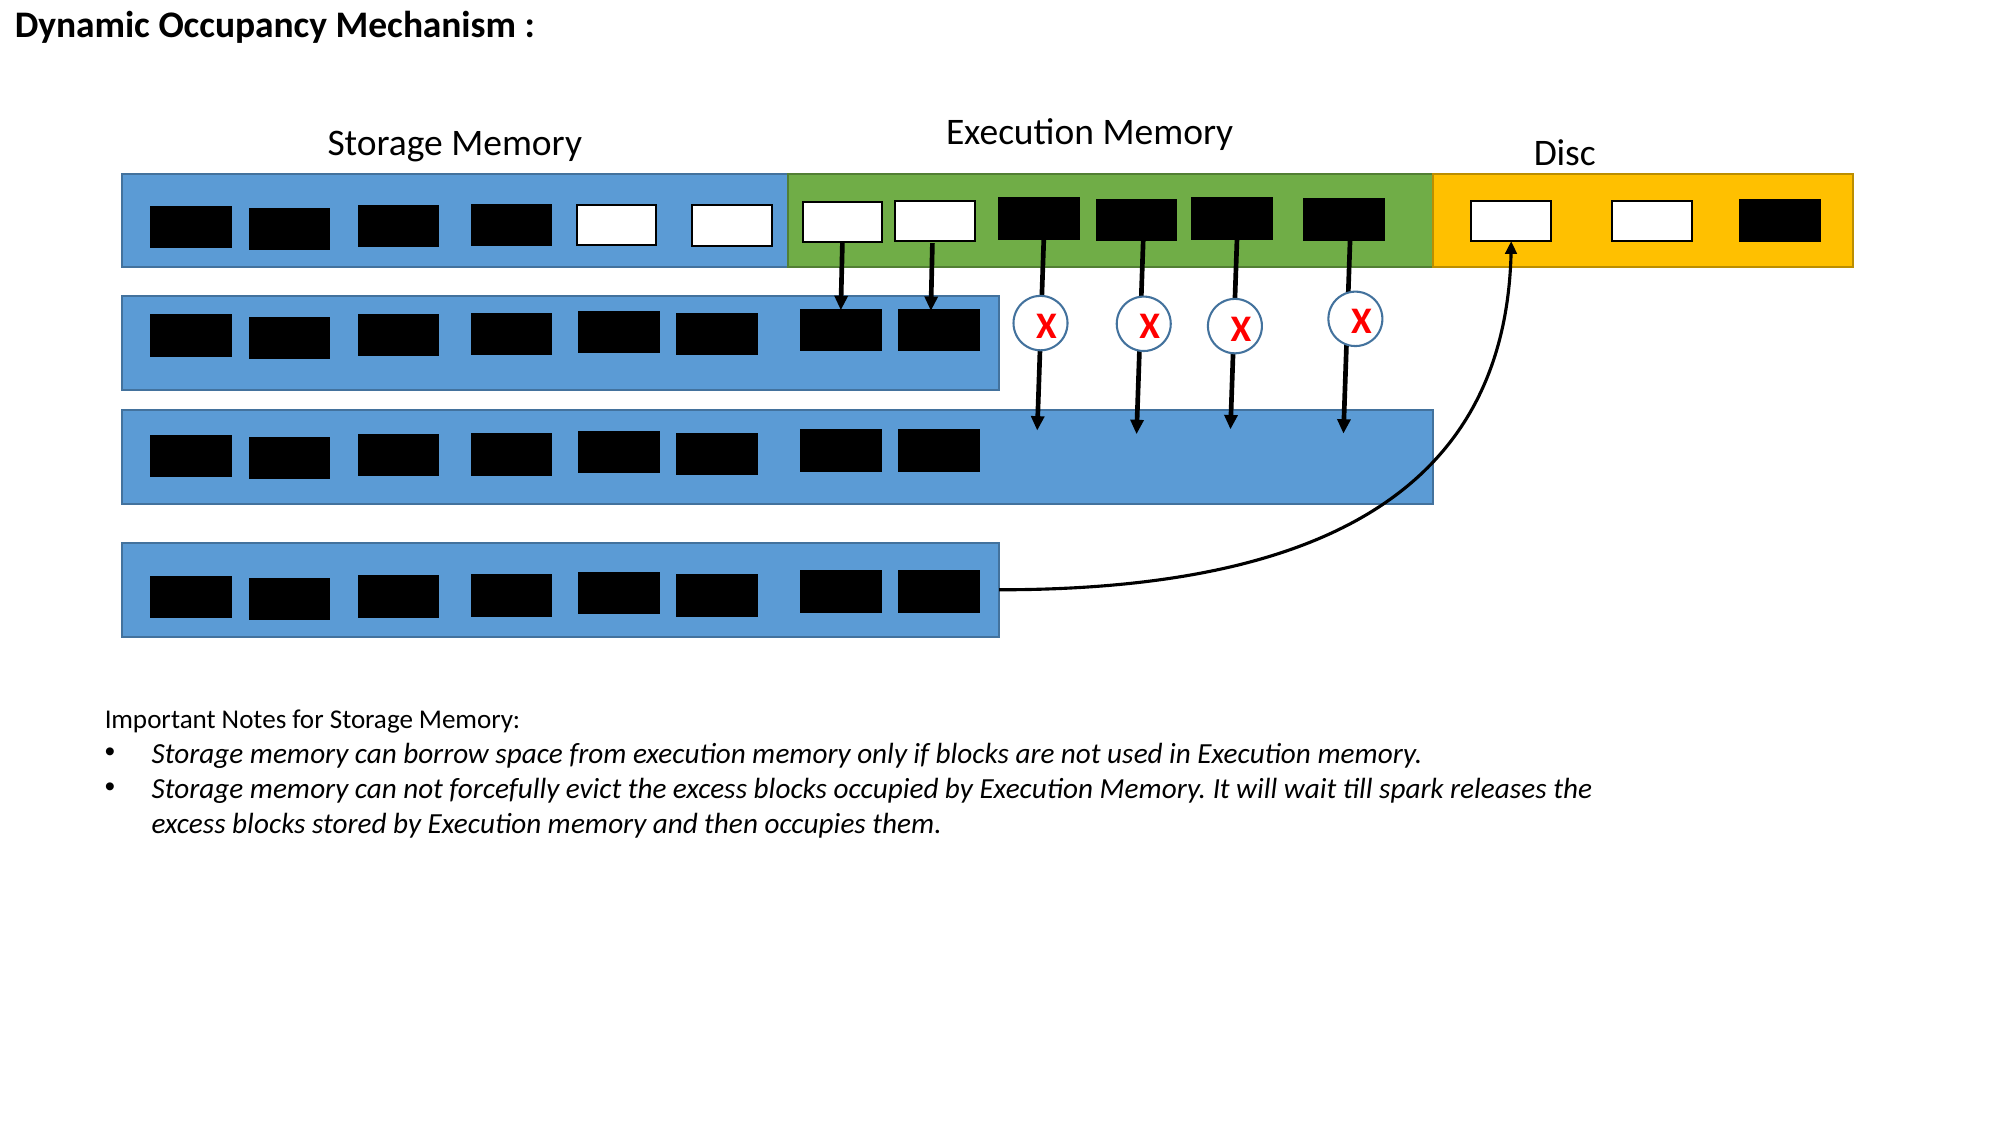

Dynamic Occupancy Mechanism :
Execution Memory
Storage Memory
Disc

X

X
X
X

Important Notes for Storage Memory:
Storage memory can borrow space from execution memory only if blocks are not used in Execution memory.
Storage memory can not forcefully evict the excess blocks occupied by Execution Memory. It will wait till spark releases the excess blocks stored by Execution memory and then occupies them.